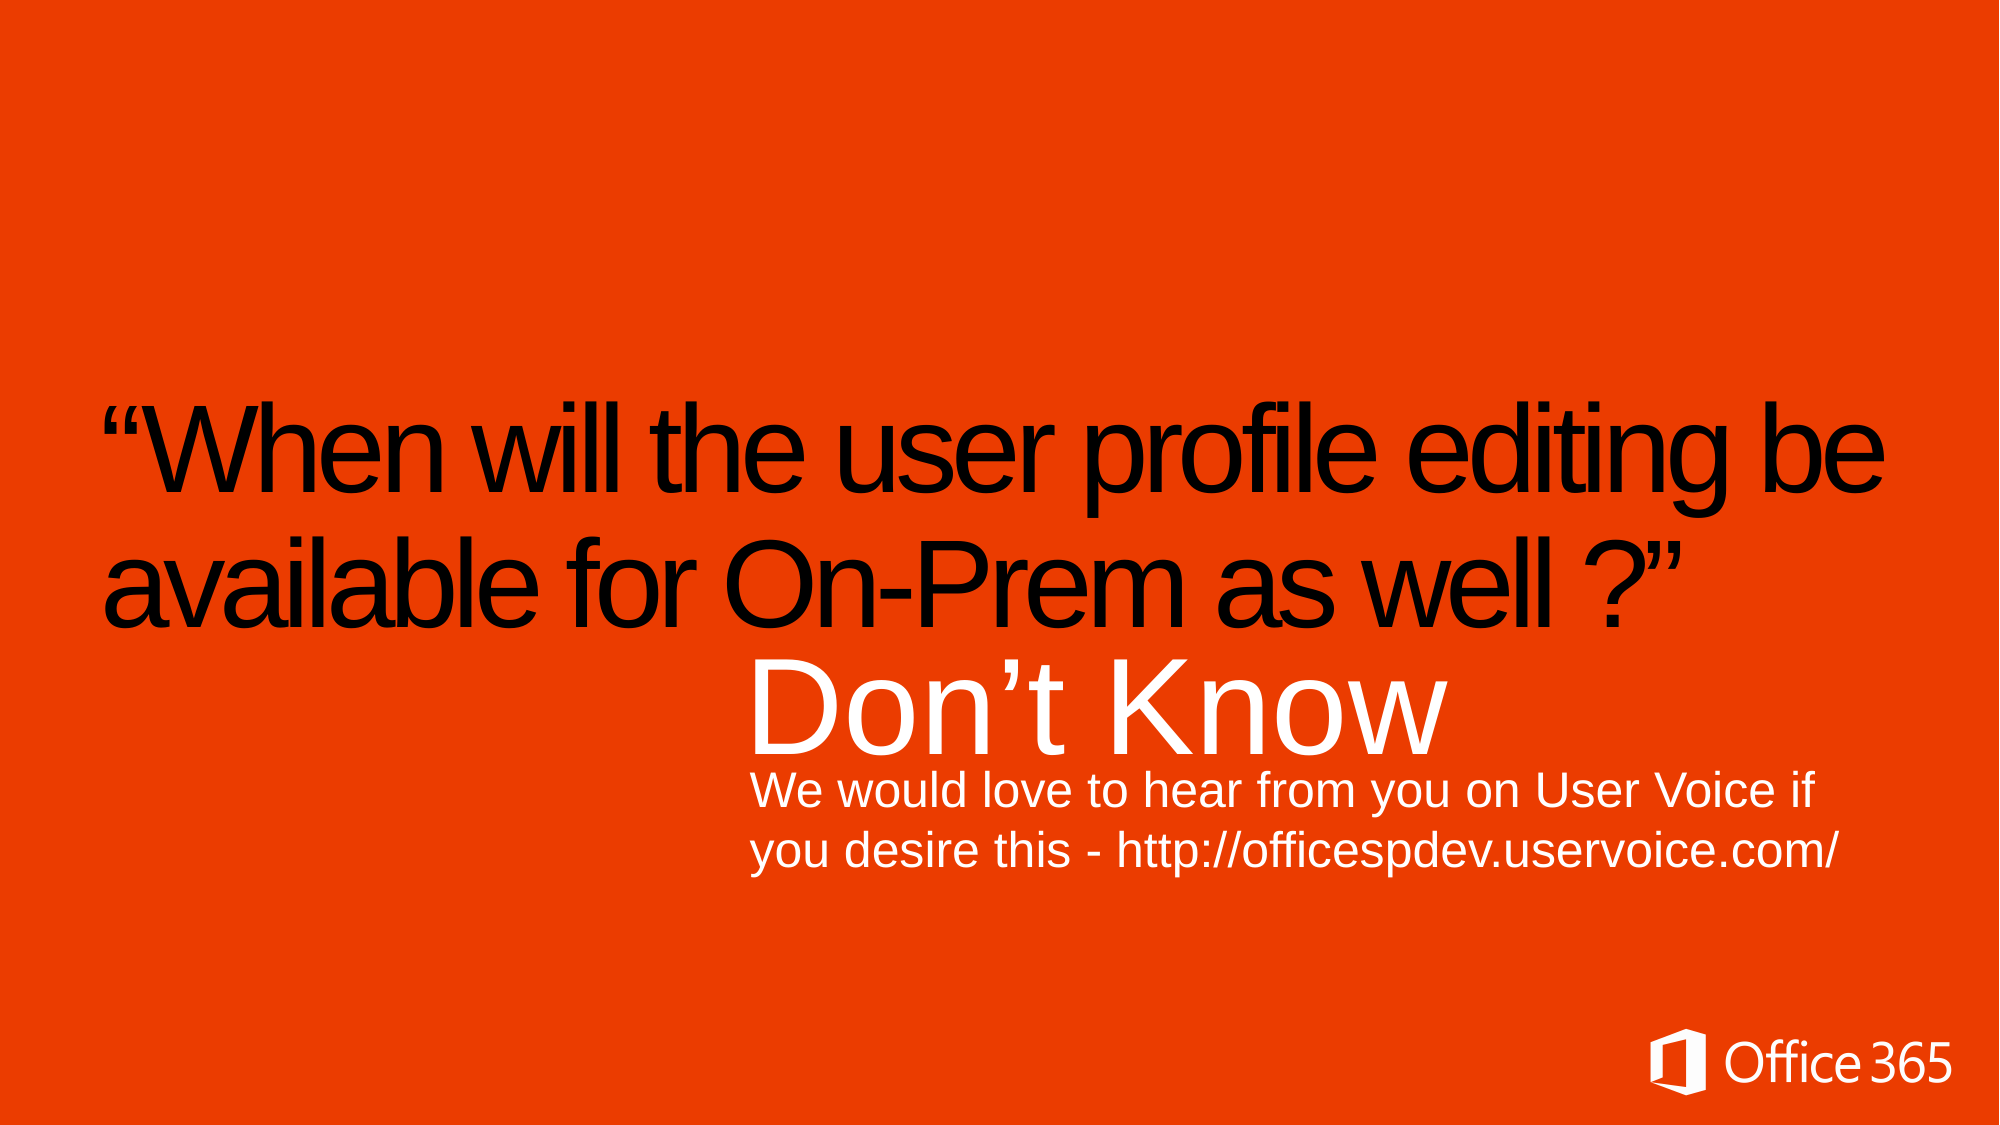

# “When will the user profile editing be available for On-Prem as well ?”
Don’t Know
We would love to hear from you on User Voice if you desire this - http://officespdev.uservoice.com/